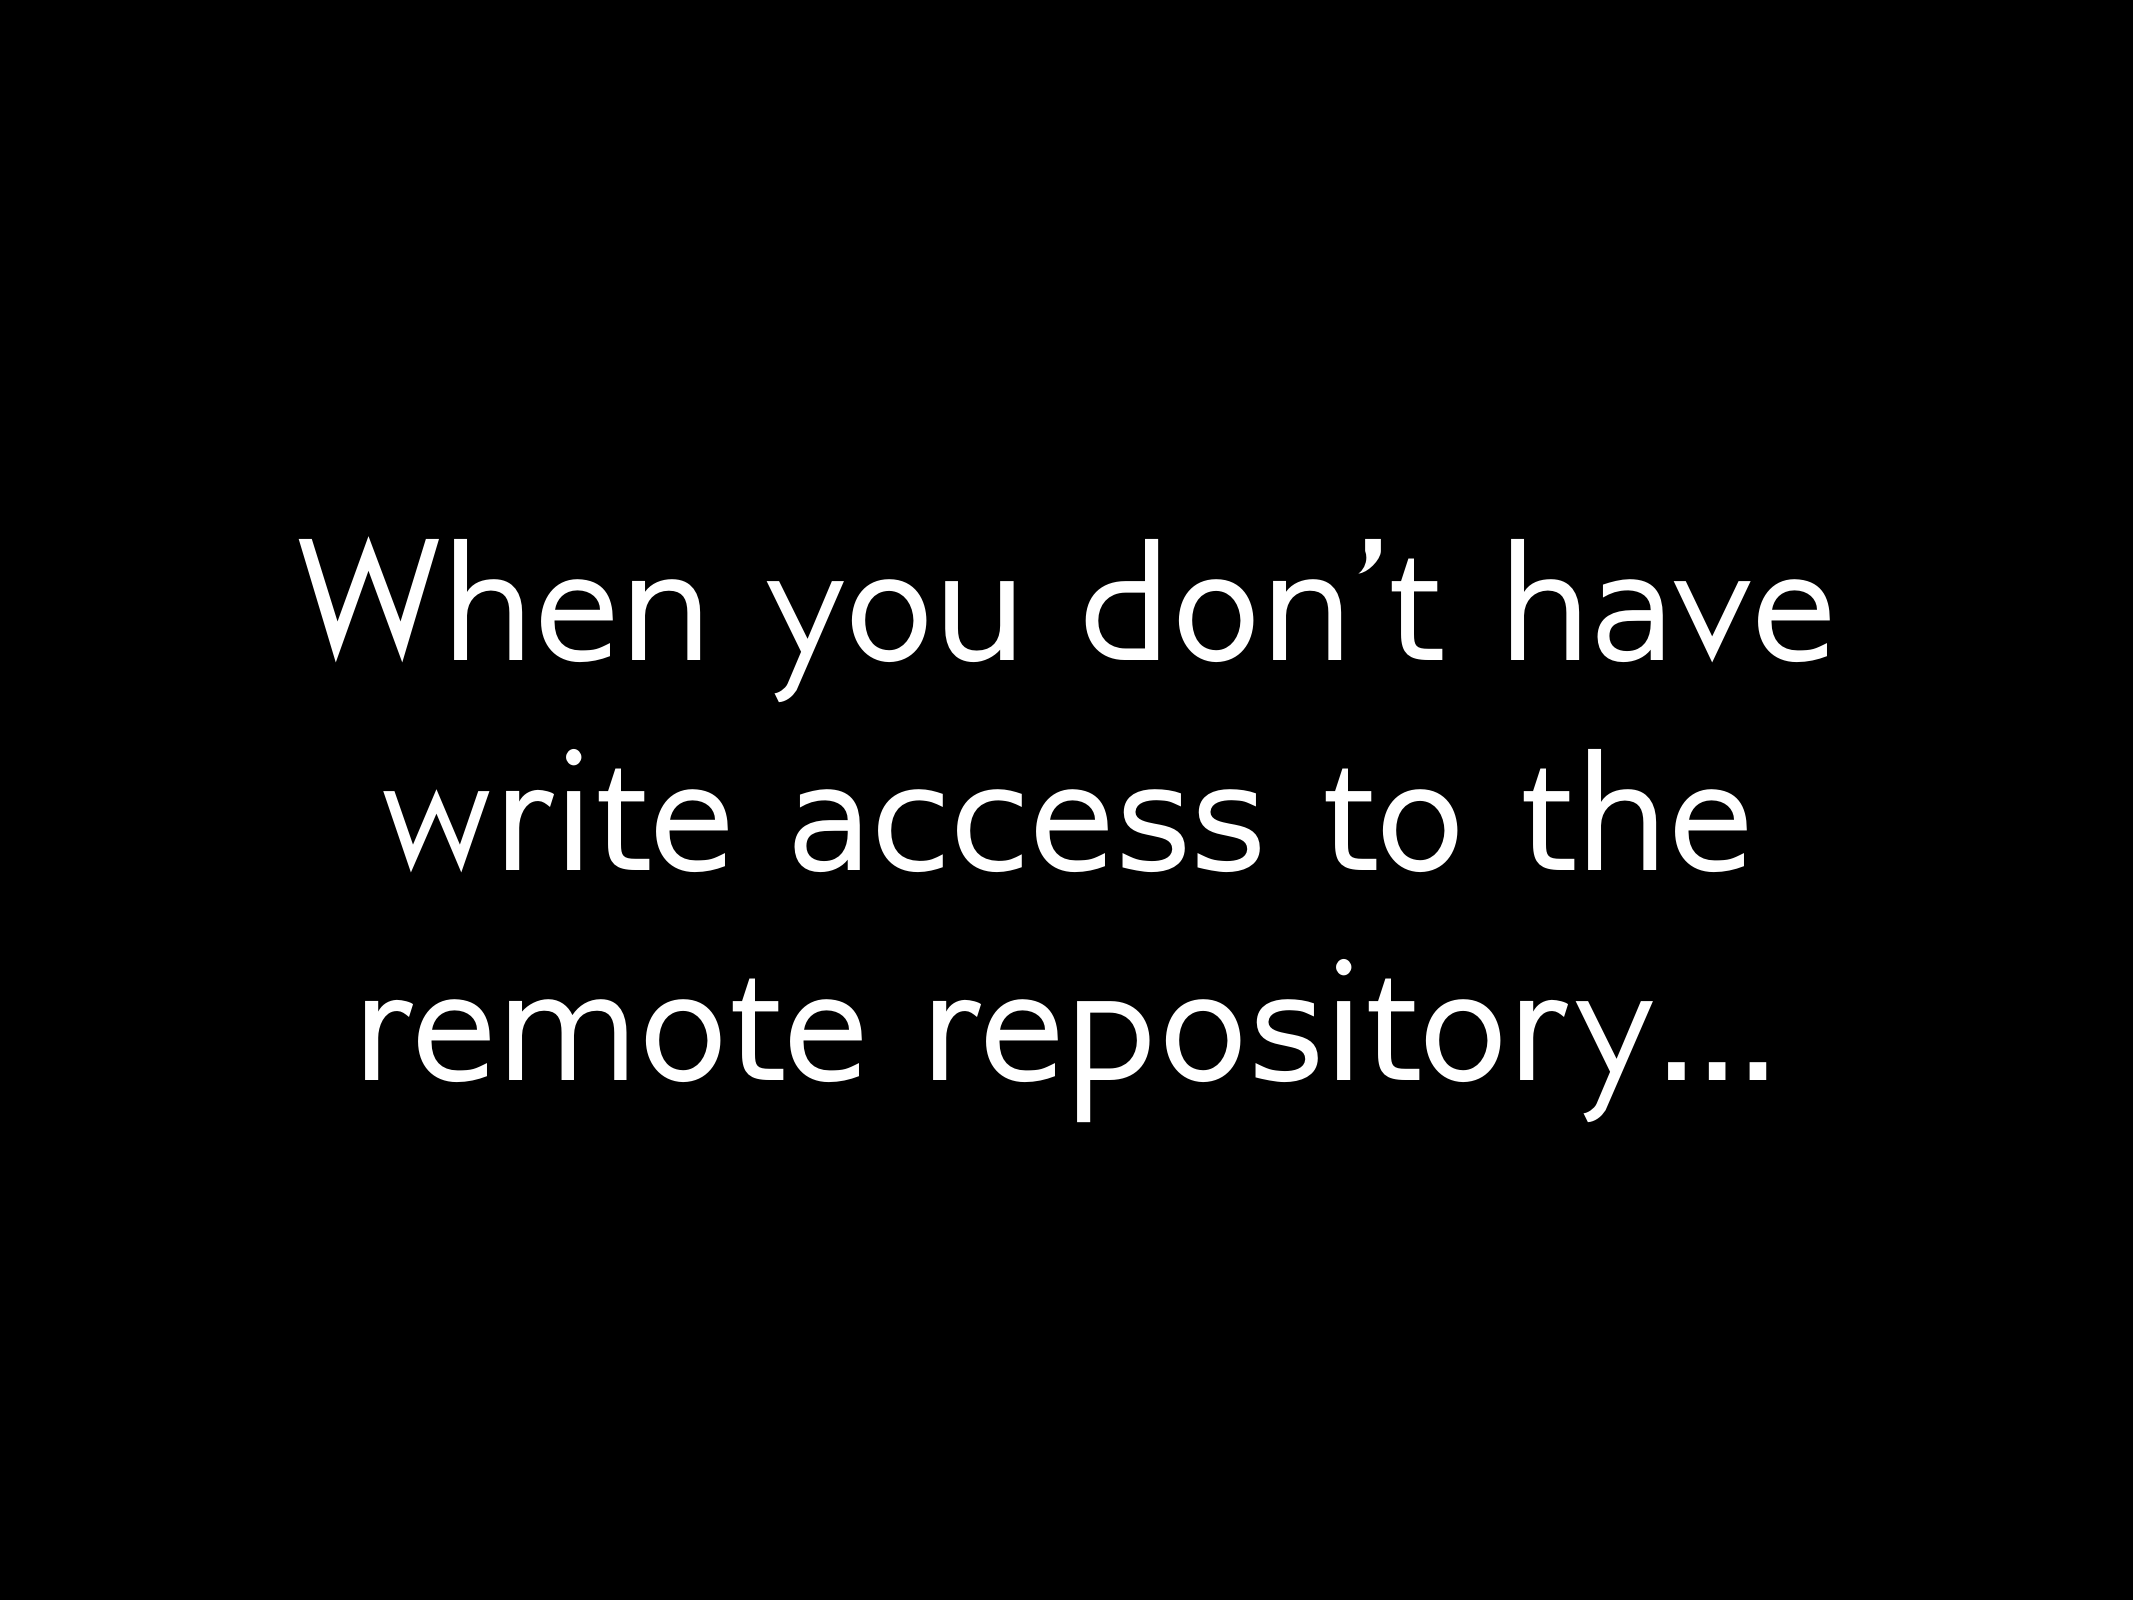

# When you don’t have write access to the remote repository…